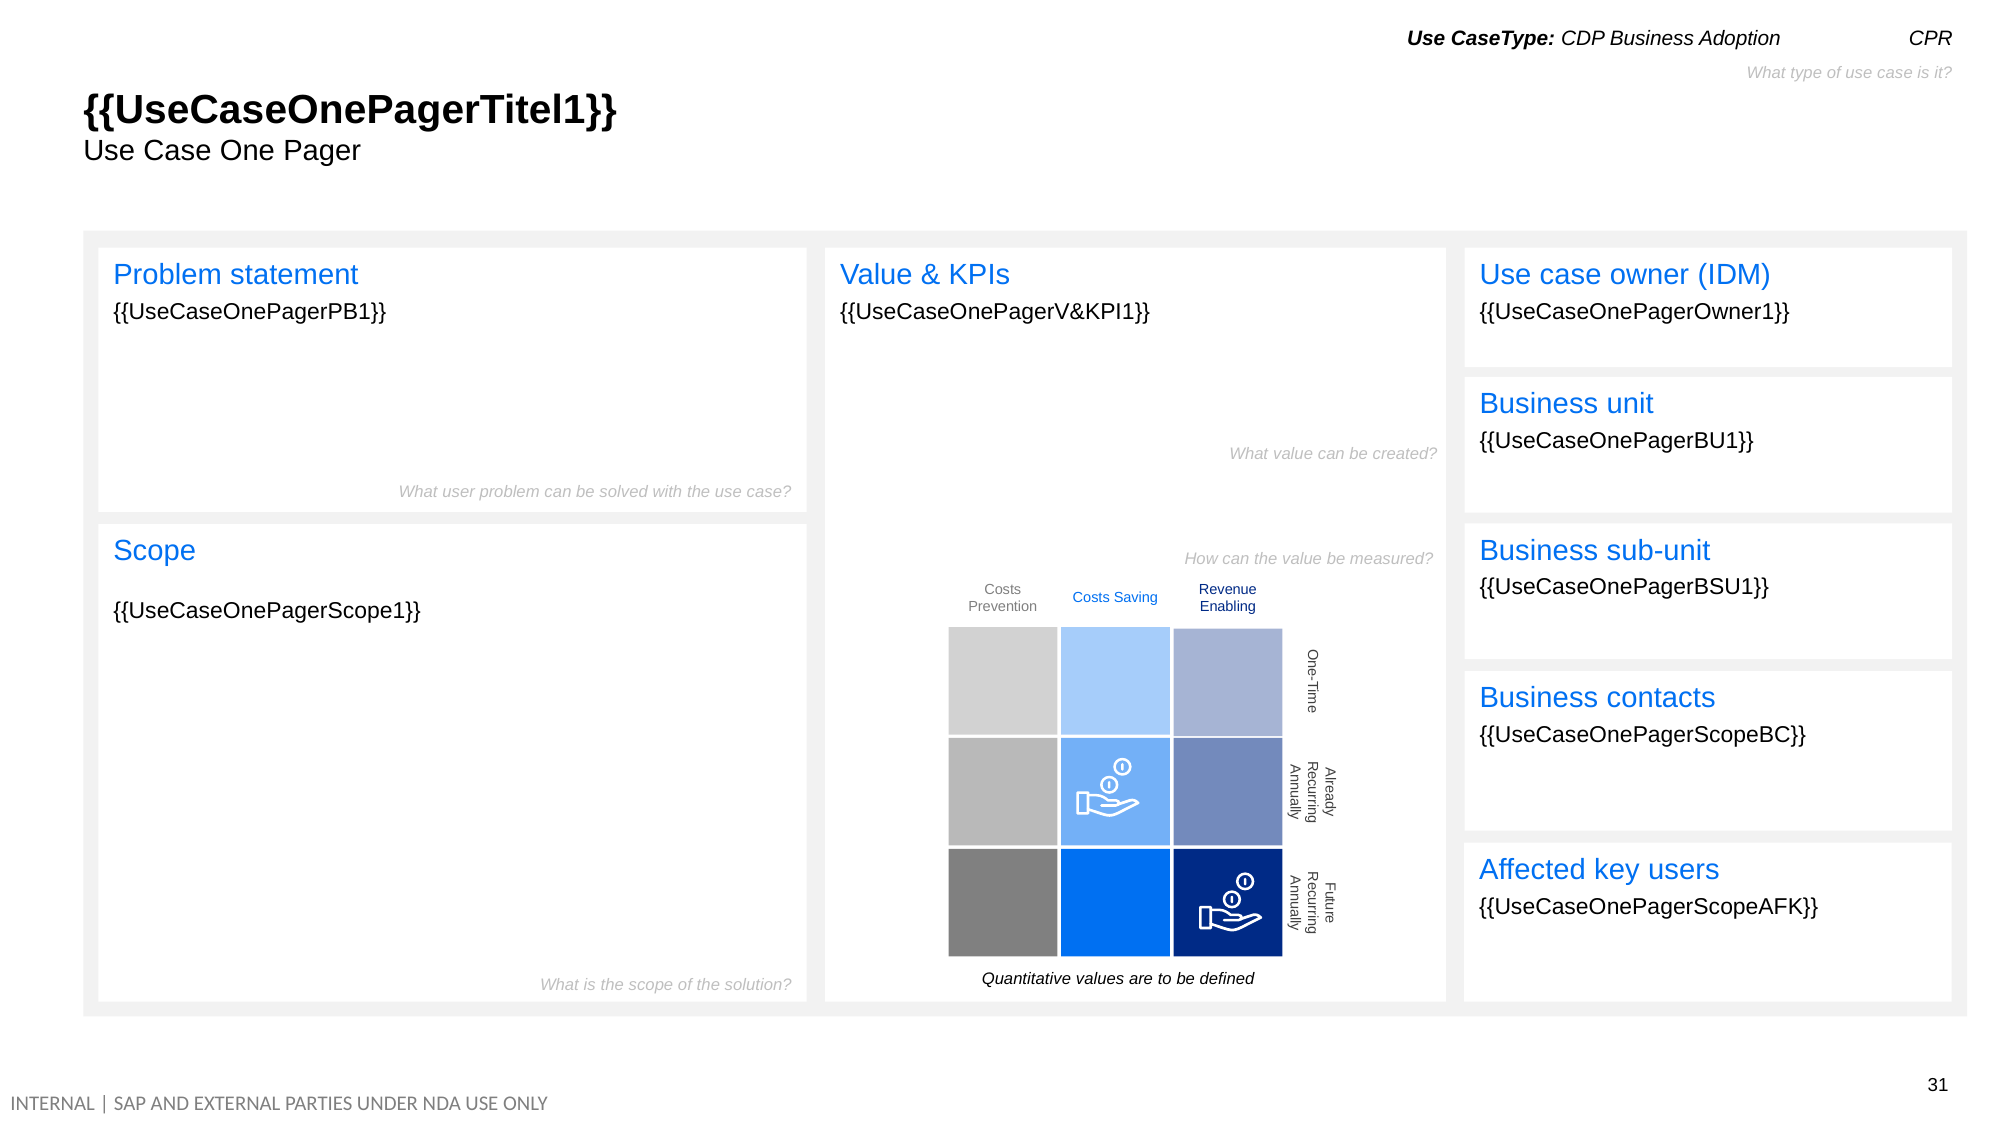

Use CaseType: CDP Business Adoption
CPR
What type of use case is it?
# {{UseCaseOnePagerTitel1}} Use Case One Pager

Problem statement
{{UseCaseOnePagerPB1}}
Use case owner (IDM)
{{UseCaseOnePagerOwner1}}

Value & KPIs
{{UseCaseOnePagerV&KPI1}}

Business unit
{{UseCaseOnePagerBU1}}
What value can be created?
What user problem can be solved with the use case?
Business sub-unit
{{UseCaseOnePagerBSU1}}

Scope

{{UseCaseOnePagerScope1}}

How can the value be measured?
Costs Saving
Revenue Enabling
Costs Prevention

Business contacts
{{UseCaseOnePagerScopeBC}}
One-Time

Already Recurring Annually
Affected key users
{{UseCaseOnePagerScopeAFK}}

Future Recurring Annually
Quantitative values are to be defined
What is the scope of the solution?